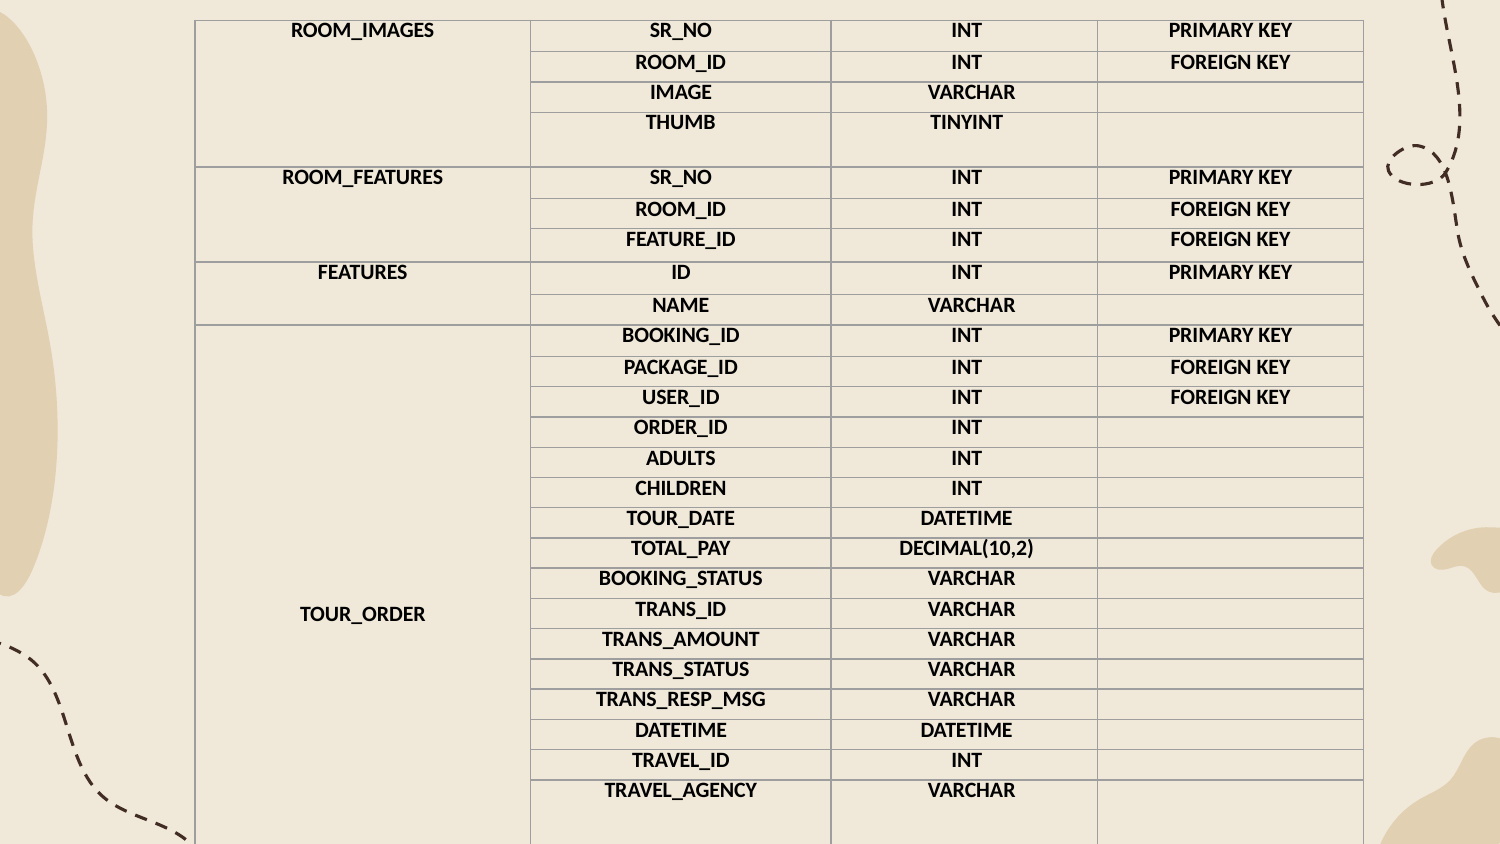

| ROOM\_IMAGES | SR\_NO | INT | PRIMARY KEY |
| --- | --- | --- | --- |
|  | ROOM\_ID | INT | FOREIGN KEY |
|  | IMAGE | VARCHAR |  |
|  | THUMB | TINYINT |  |
| ROOM\_FEATURES | SR\_NO | INT | PRIMARY KEY |
|  | ROOM\_ID | INT | FOREIGN KEY |
|  | FEATURE\_ID | INT | FOREIGN KEY |
| FEATURES | ID | INT | PRIMARY KEY |
|  | NAME | VARCHAR |  |
| TOUR\_ORDER | BOOKING\_ID | INT | PRIMARY KEY |
|  | PACKAGE\_ID | INT | FOREIGN KEY |
|  | USER\_ID | INT | FOREIGN KEY |
|  | ORDER\_ID | INT |  |
|  | ADULTS | INT |  |
|  | CHILDREN | INT |  |
|  | TOUR\_DATE | DATETIME |  |
|  | TOTAL\_PAY | DECIMAL(10,2) |  |
|  | BOOKING\_STATUS | VARCHAR |  |
|  | TRANS\_ID | VARCHAR |  |
|  | TRANS\_AMOUNT | VARCHAR |  |
|  | TRANS\_STATUS | VARCHAR |  |
|  | TRANS\_RESP\_MSG | VARCHAR |  |
|  | DATETIME | DATETIME |  |
|  | TRAVEL\_ID | INT |  |
|  | TRAVEL\_AGENCY | VARCHAR |  |